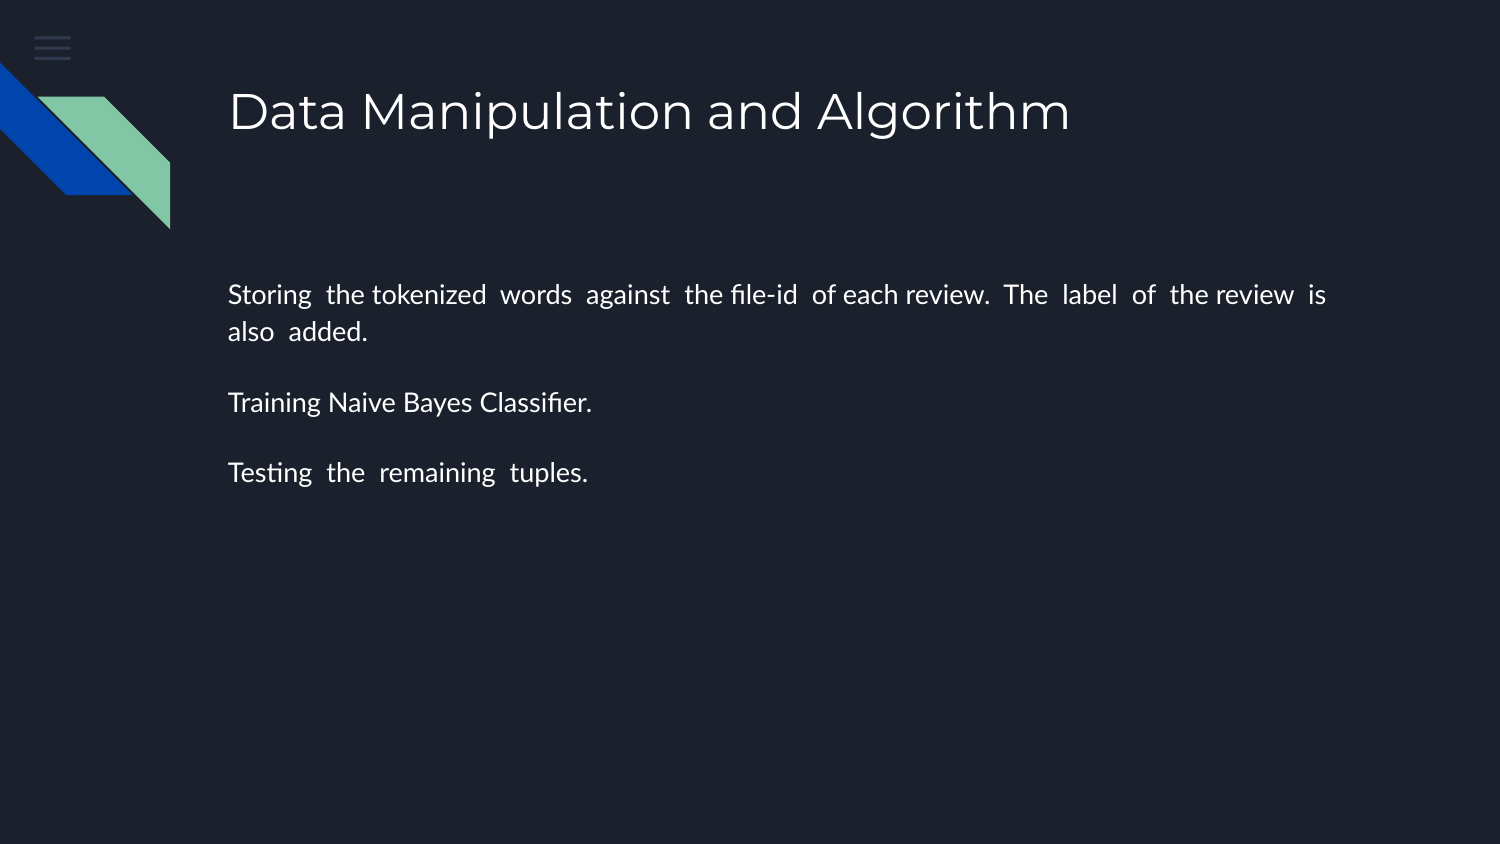

# Data Manipulation and Algorithm
Storing  the tokenized  words  against  the file-id  of each review.  The  label  of  the review  is  also  added.
Training Naive Bayes Classifier.
Testing  the  remaining  tuples.